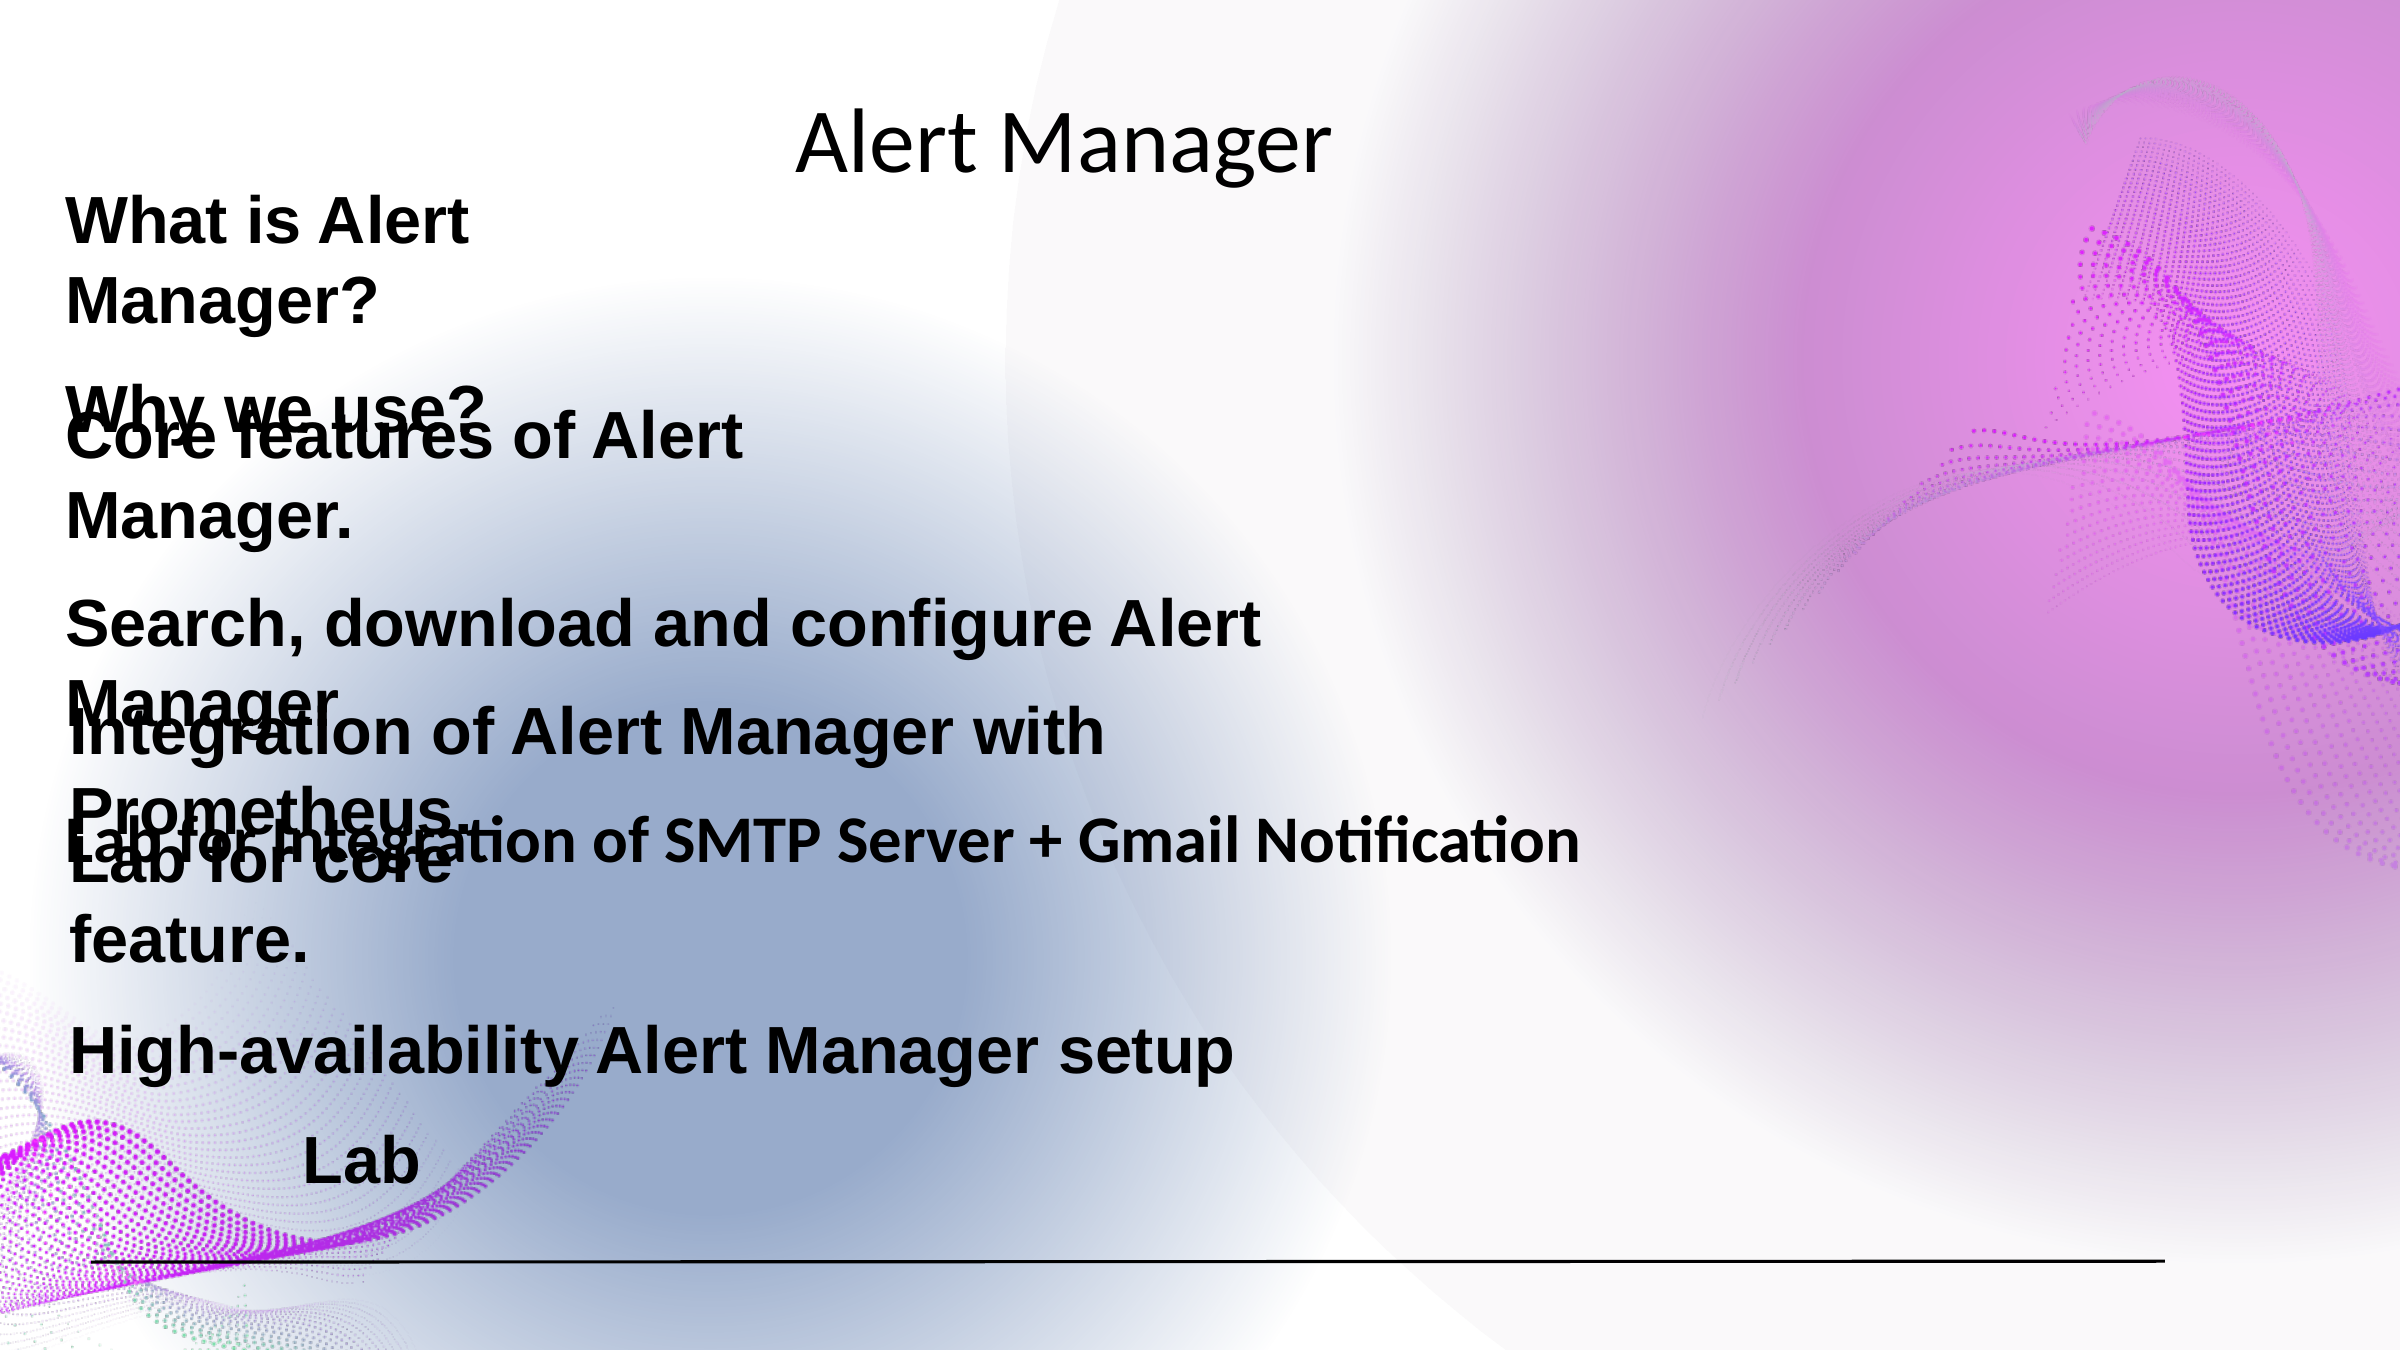

# Alert Manager
What is Alert Manager?
Why we use?
Core features of Alert Manager.
Search, download and configure Alert Manager
Integration of Alert Manager with Prometheus.
Lab for Integration of SMTP Server + Gmail Notification
Lab for core feature.
High-availability Alert Manager setup
Lab